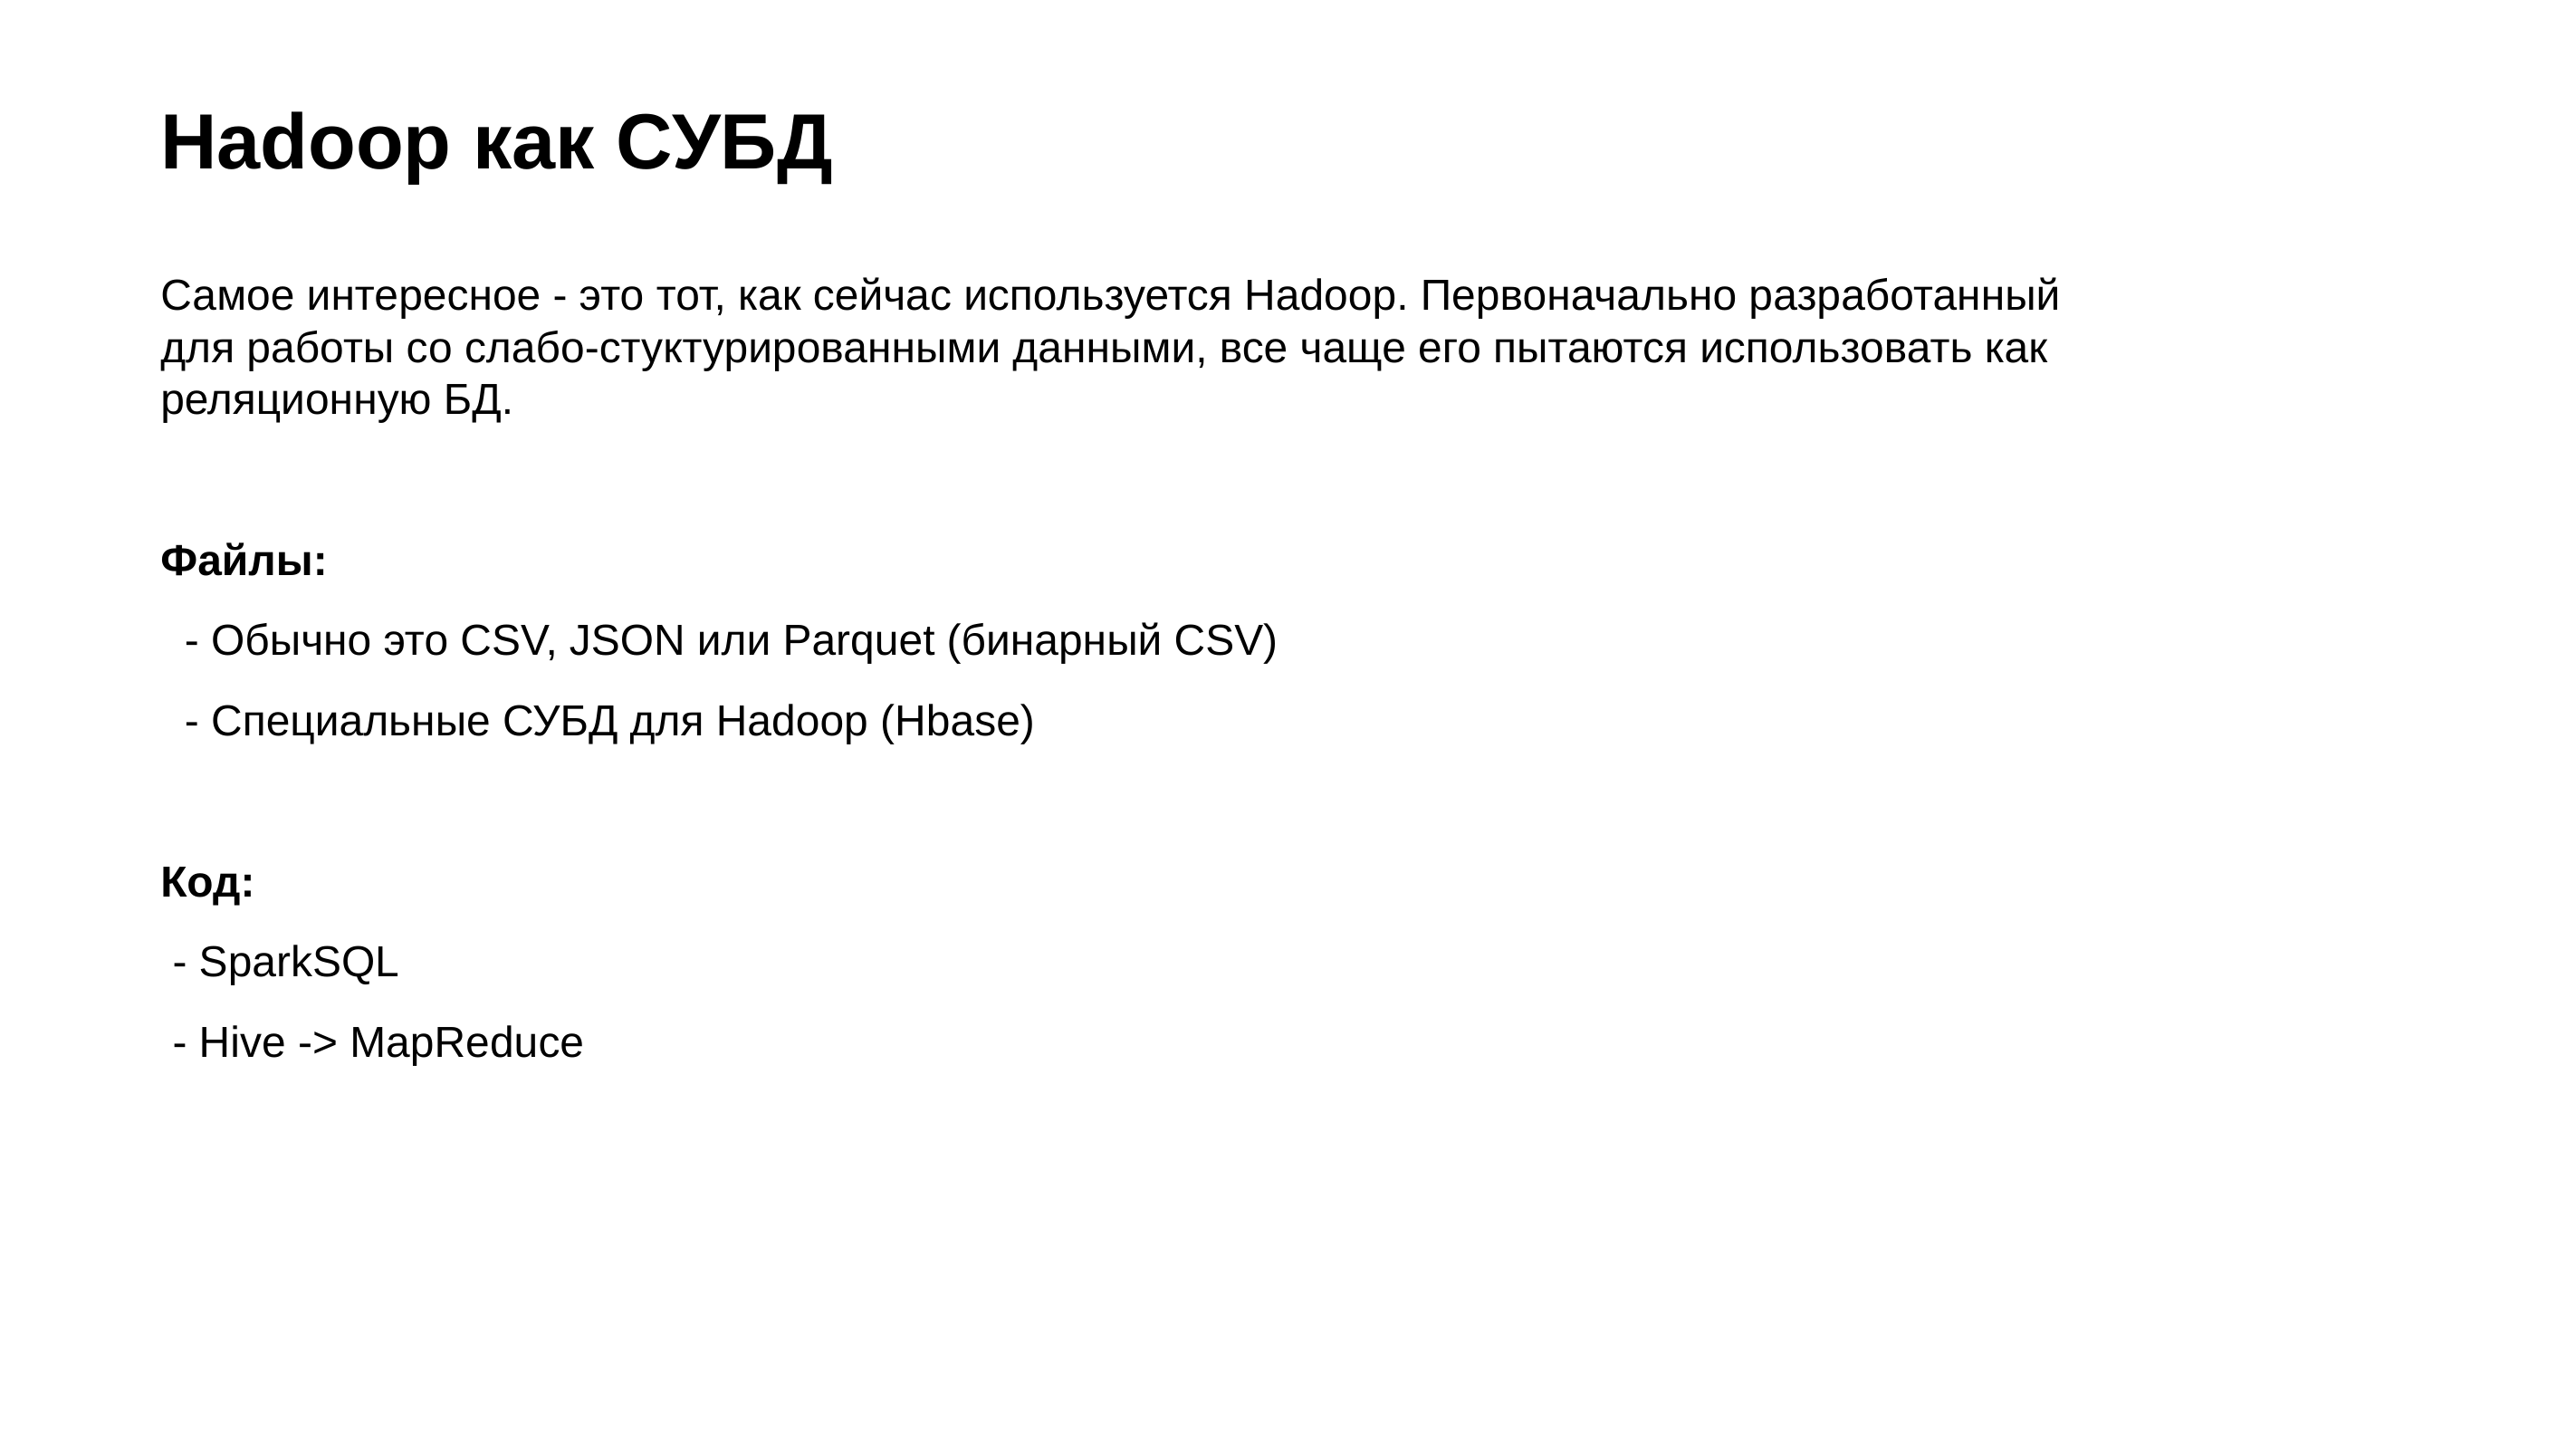

# Hadoop как СУБД
Самое интересное - это тот, как сейчас используется Hadoop. Первоначально разработанный для работы со слабо-стуктурированными данными, все чаще его пытаются использовать как реляционную БД.

Файлы:
  - Обычно это CSV, JSON или Parquet (бинарный CSV)
  - Специальные СУБД для Hadoop (Hbase)

Код:
 - SparkSQL
 - Hive -> MapReduce

76